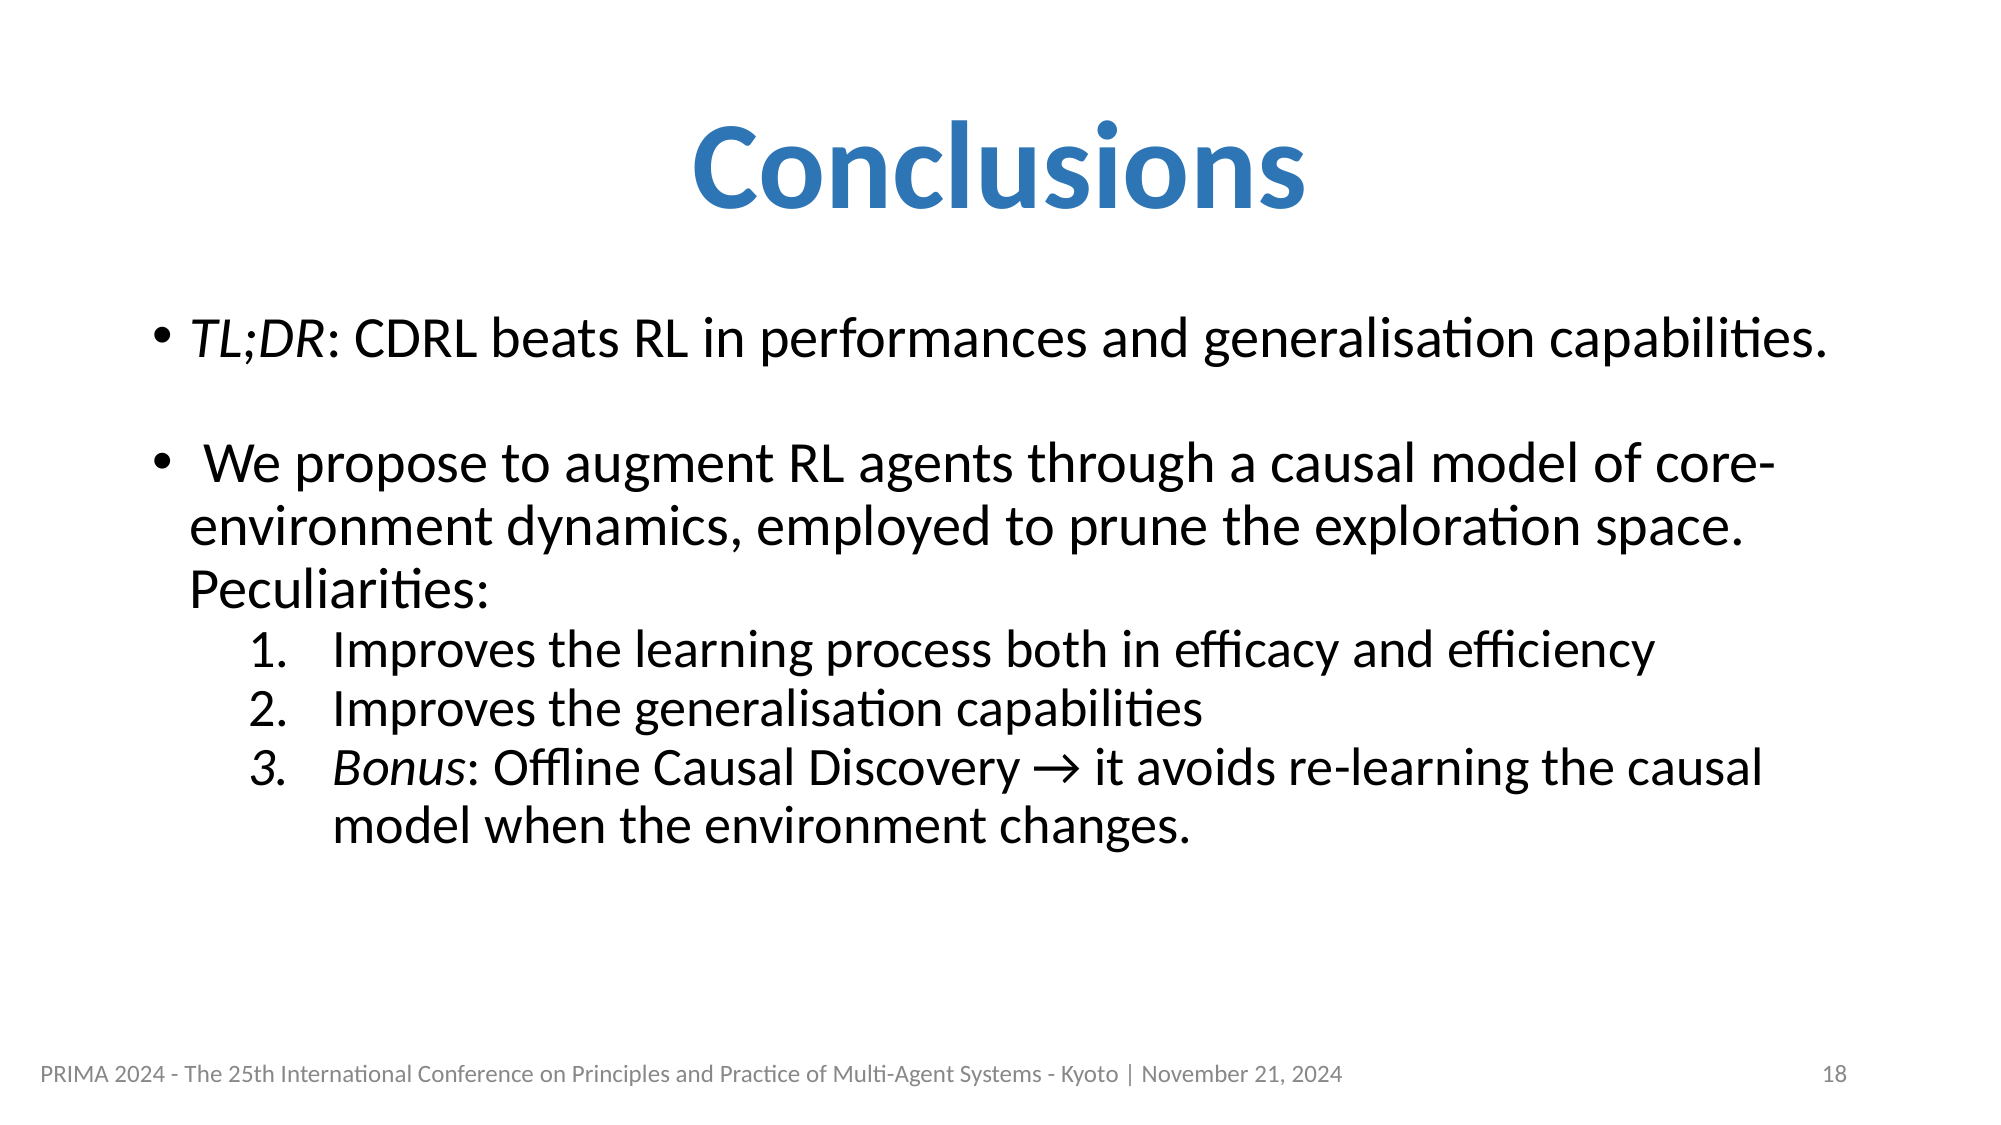

# Conclusions
TL;DR: CDRL beats RL in performances and generalisation capabilities.

 We propose to augment RL agents through a causal model of core-environment dynamics, employed to prune the exploration space.  Peculiarities:
Improves the learning process both in efficacy and efficiency
Improves the generalisation capabilities
Bonus: Offline Causal Discovery → it avoids re-learning the causal model when the environment changes.
PRIMA 2024 - The 25th International Conference on Principles and Practice of Multi-Agent Systems - Kyoto | November 21, 2024
18